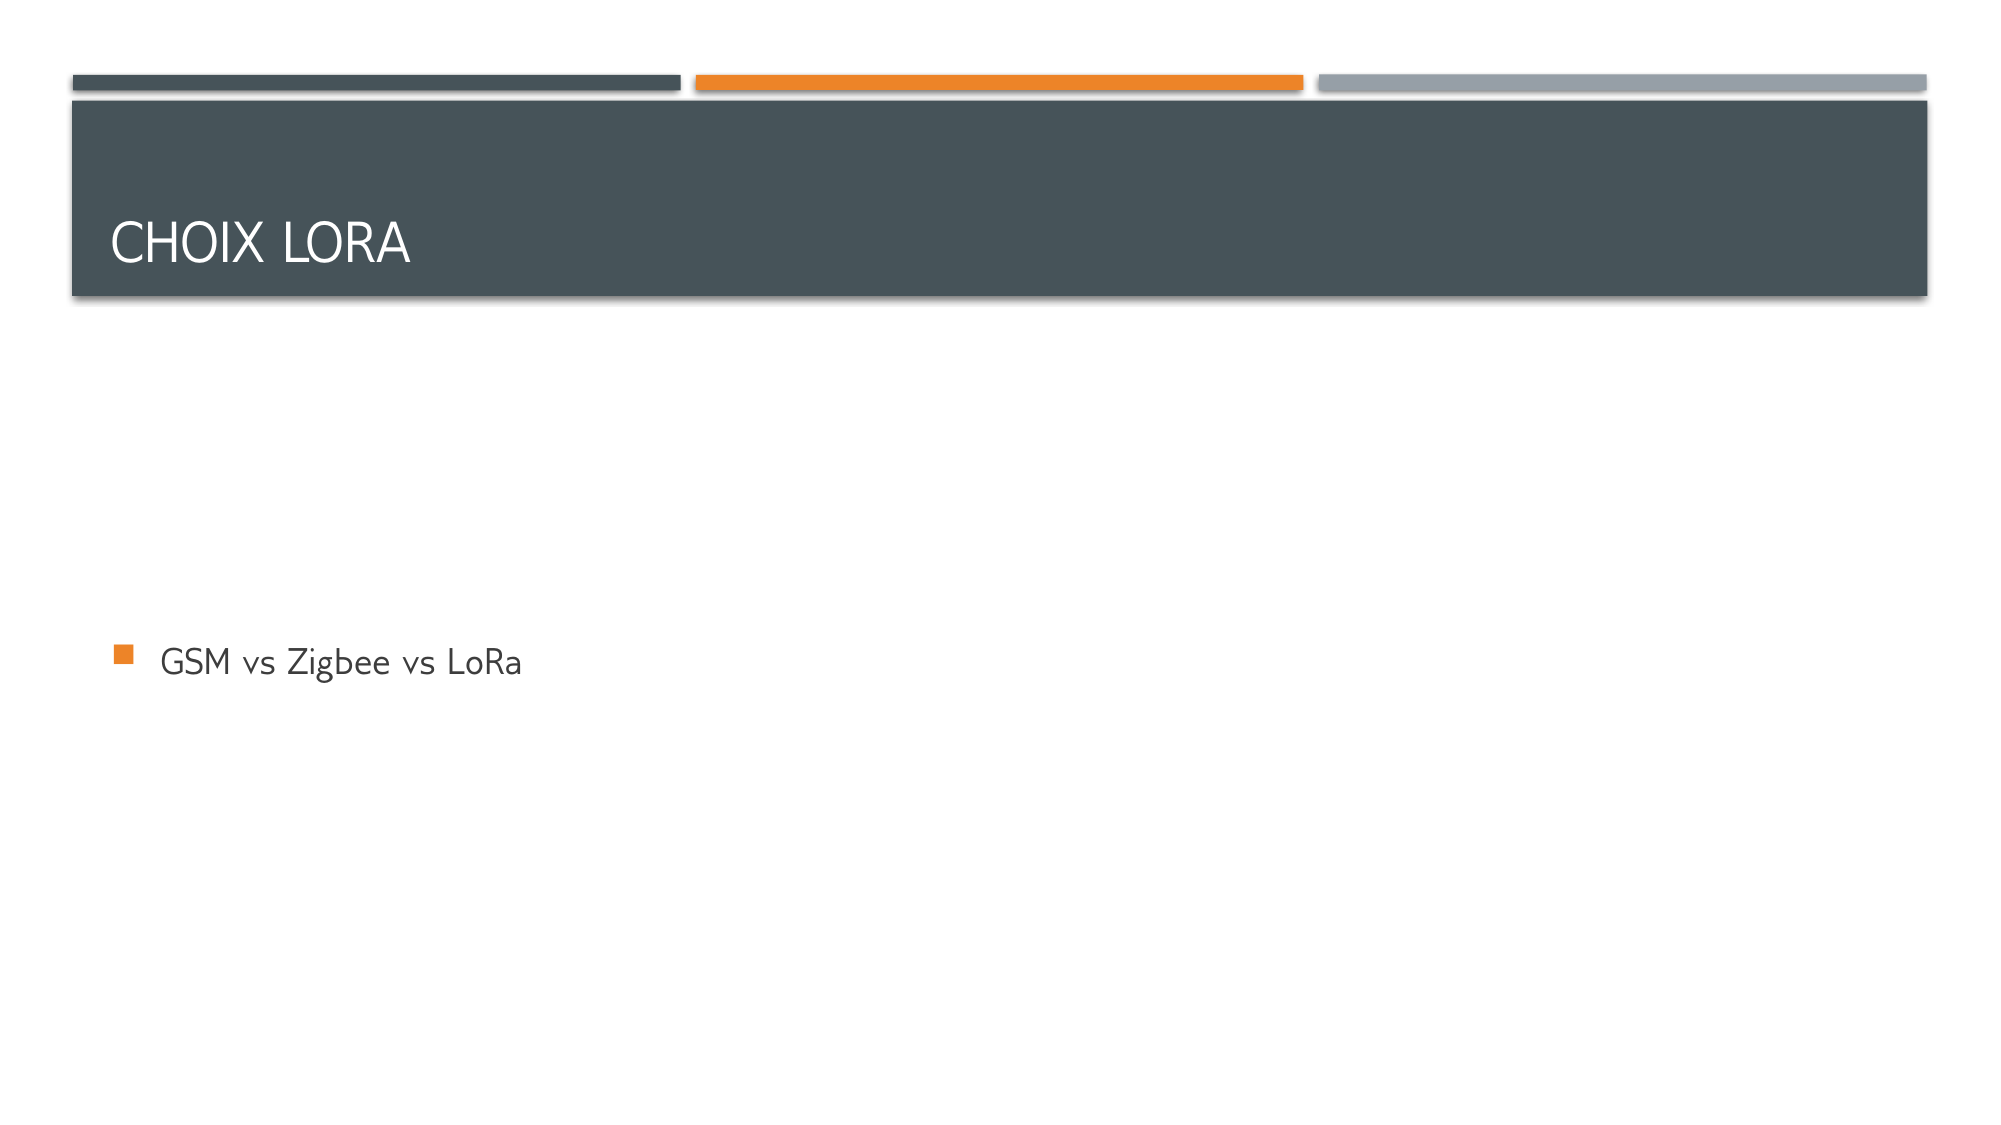

# Choix Lora
GSM vs Zigbee vs LoRa